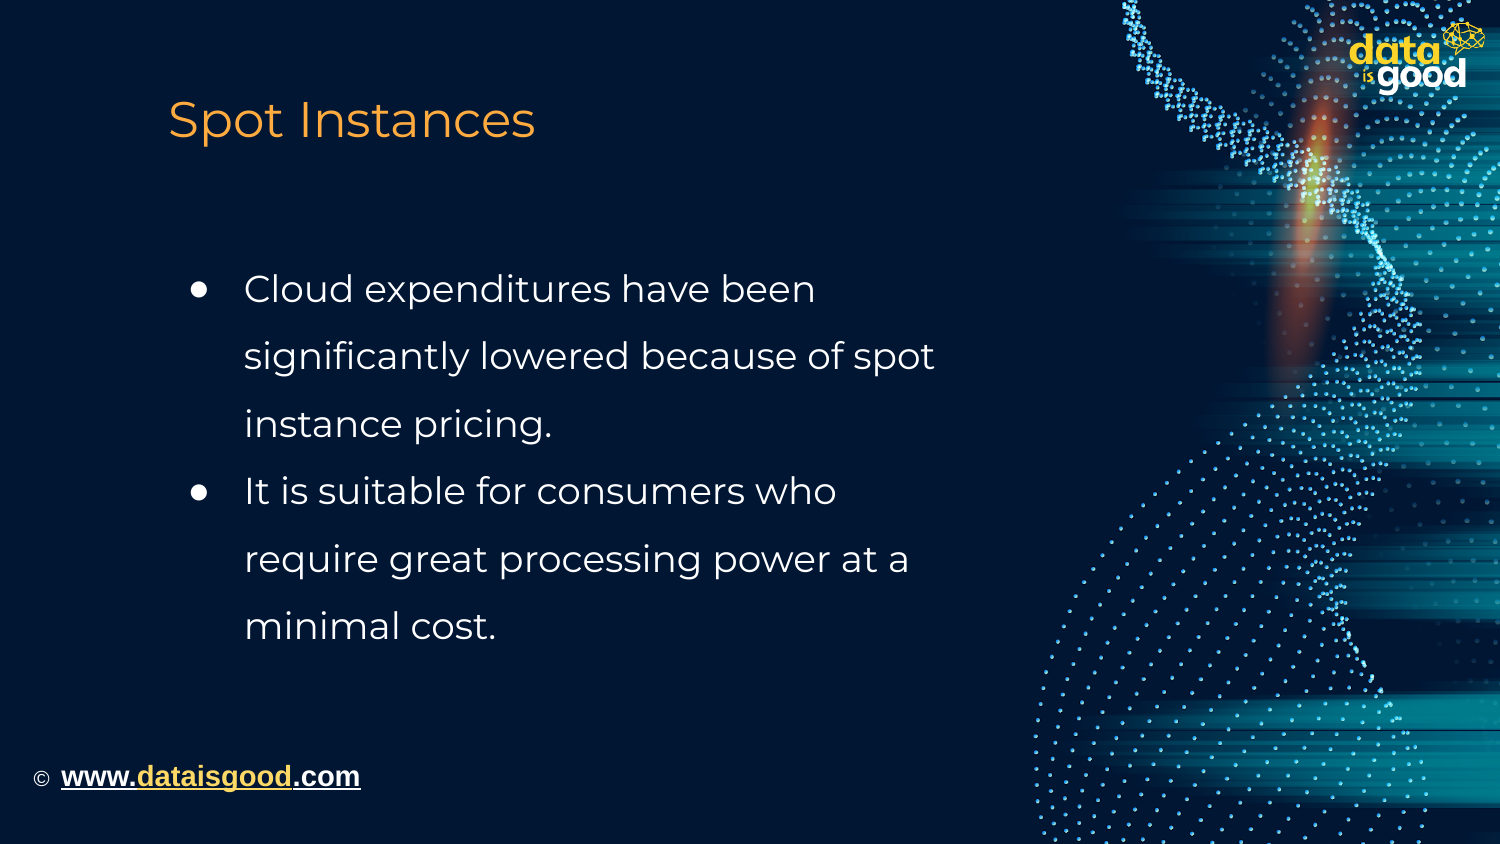

# Spot Instances
Cloud expenditures have been significantly lowered because of spot instance pricing.
It is suitable for consumers who require great processing power at a minimal cost.